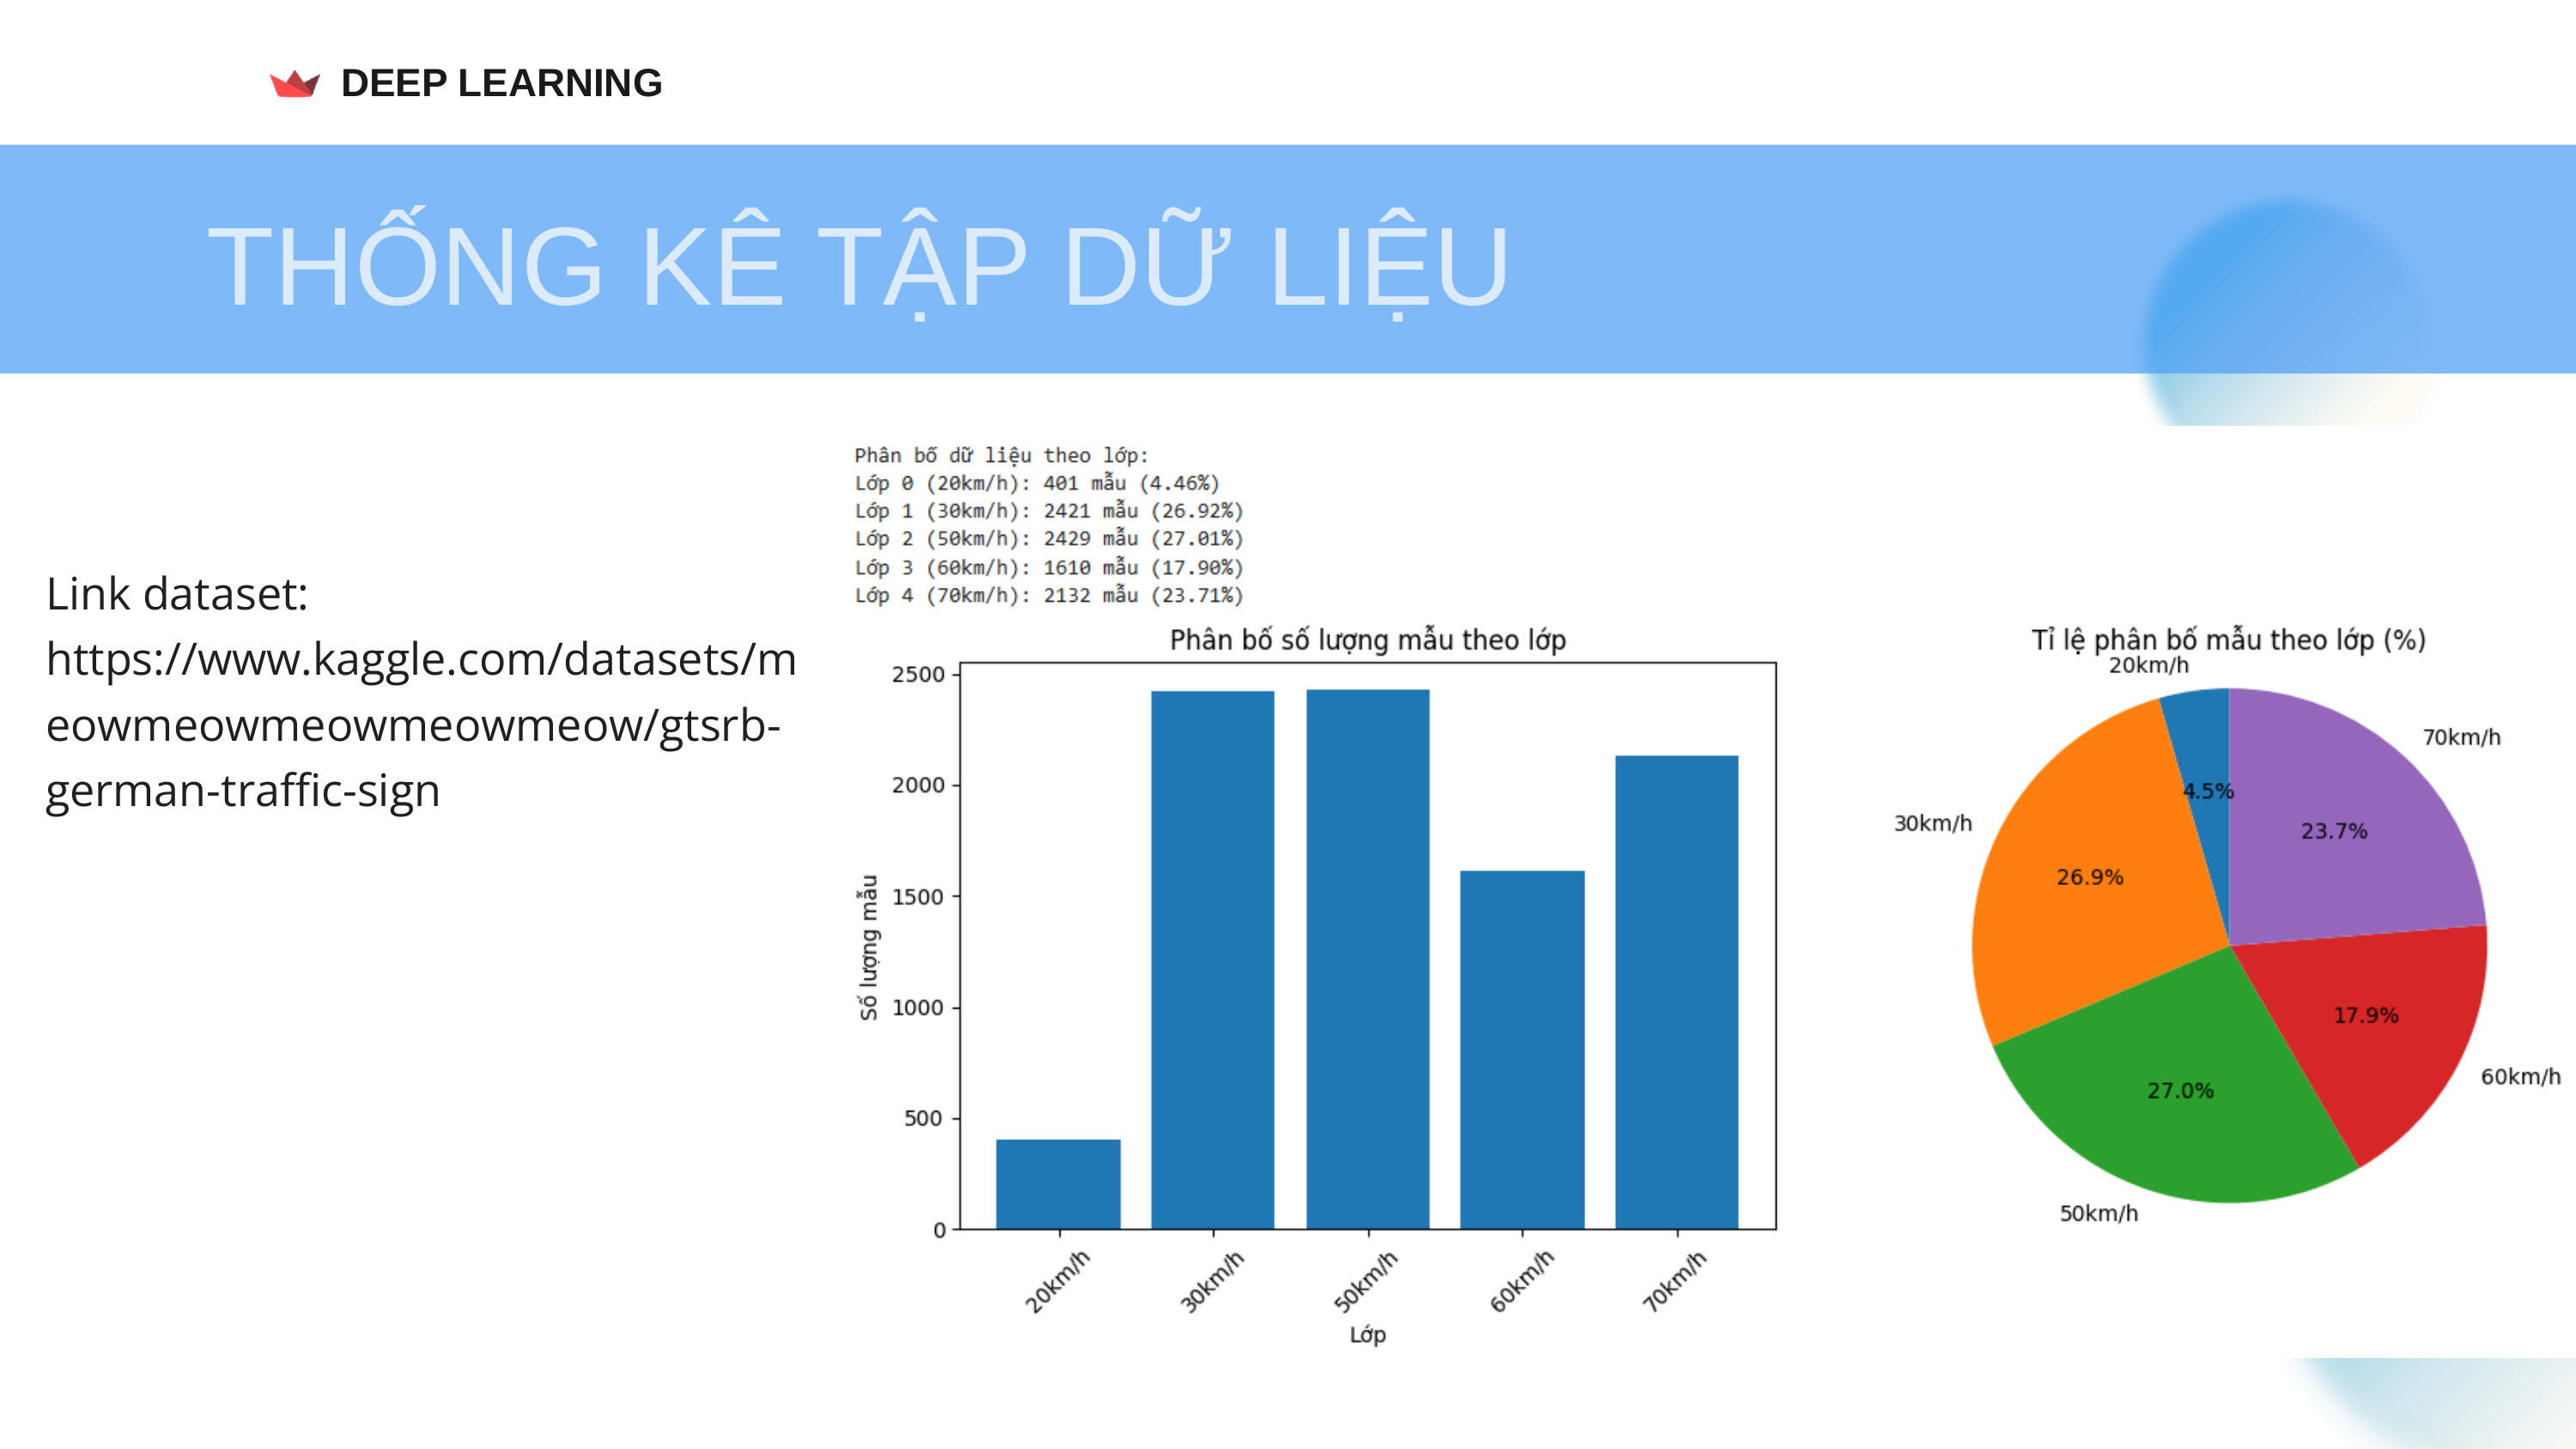

DEEP LEARNING

THỐNG KÊ TẬP DỮ LIỆU

Link dataset: https://www.kaggle.com/datasets/meowmeowmeowmeowmeow/gtsrb-german-traffic-sign